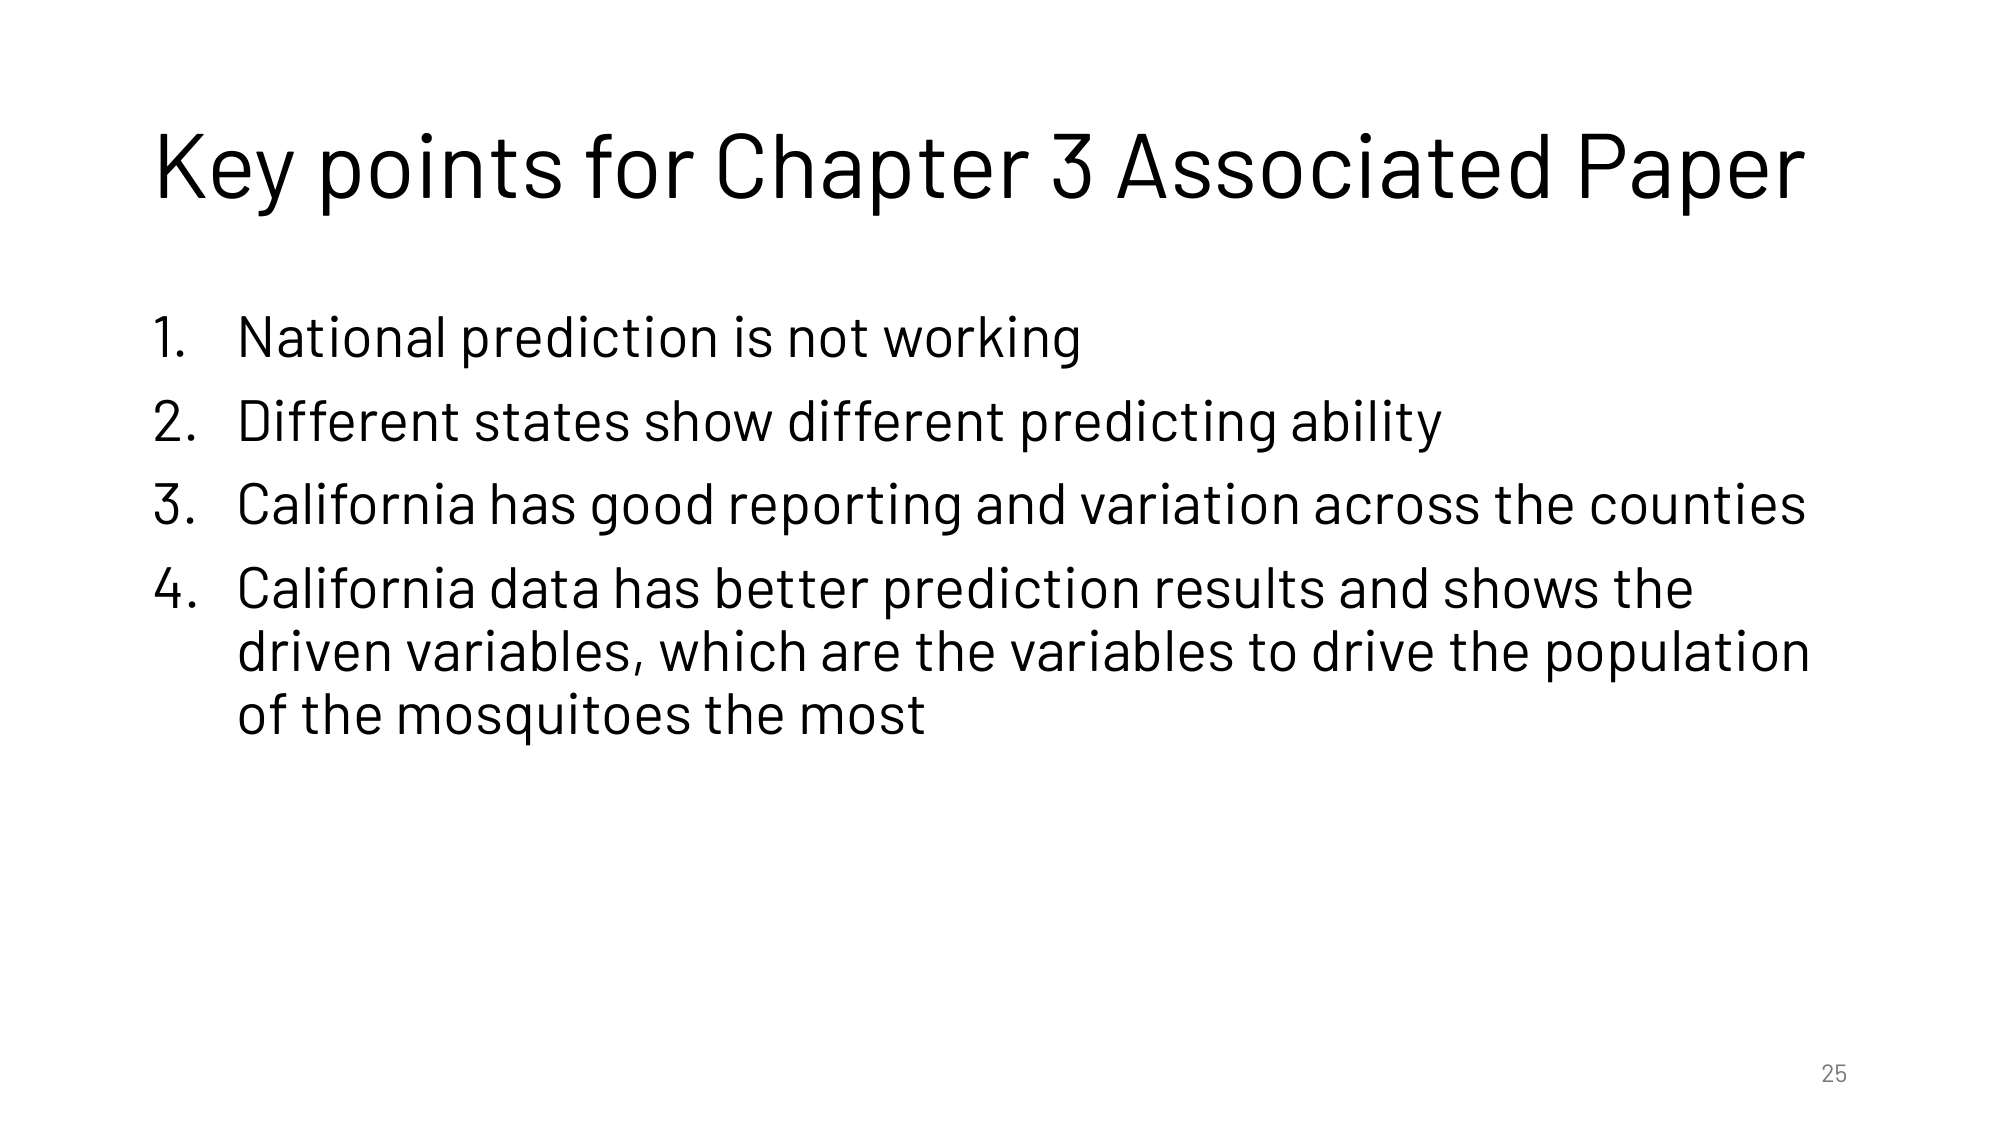

# Key points for Chapter 3 Associated Paper
National prediction is not working
Different states show different predicting ability
California has good reporting and variation across the counties
California data has better prediction results and shows the driven variables, which are the variables to drive the population of the mosquitoes the most

25